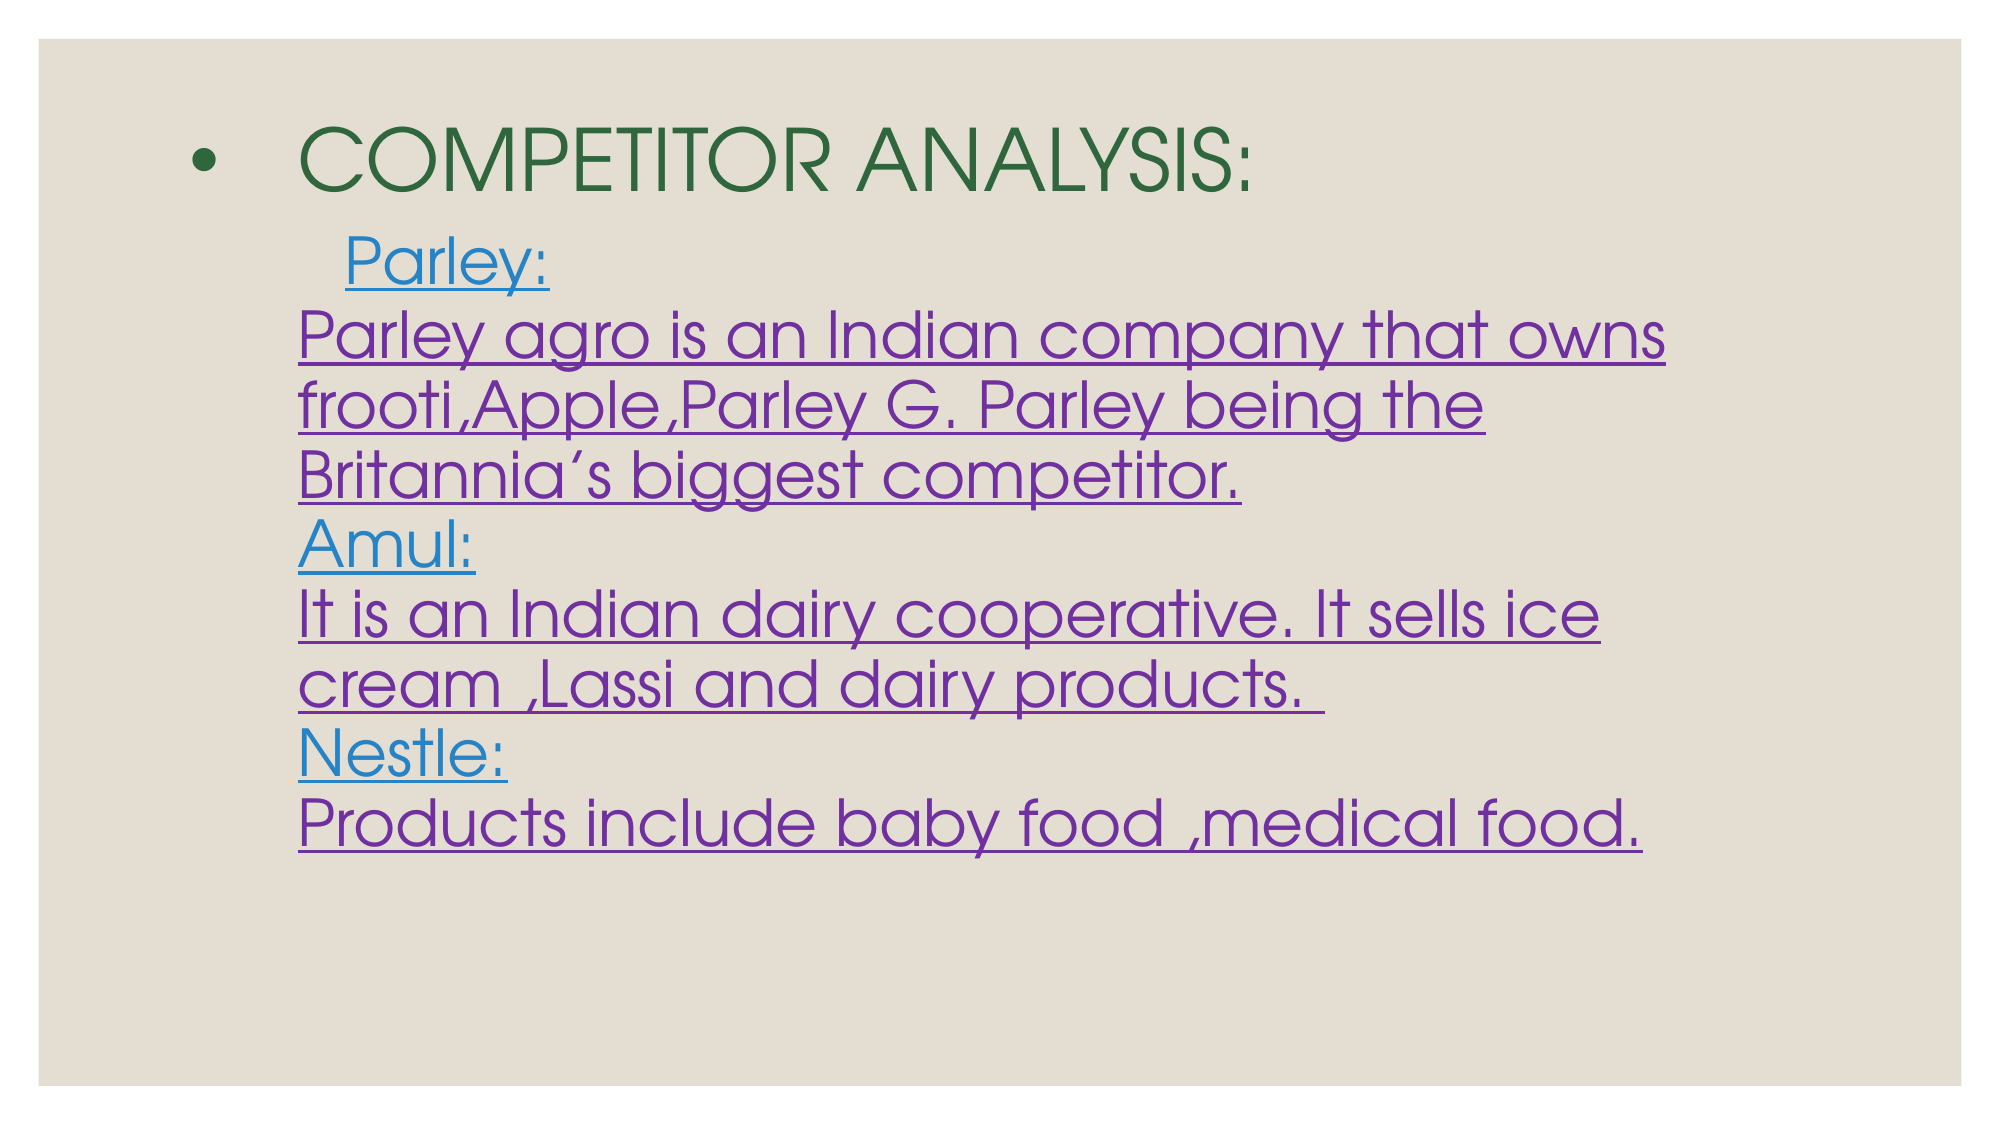

# COMPETITOR ANALYSIS: Parley: Parley agro is an Indian company that owns frooti,Apple,Parley G. Parley being the Britannia’s biggest competitor. Amul: It is an Indian dairy cooperative. It sells ice cream ,Lassi and dairy products. Nestle: Products include baby food ,medical food.